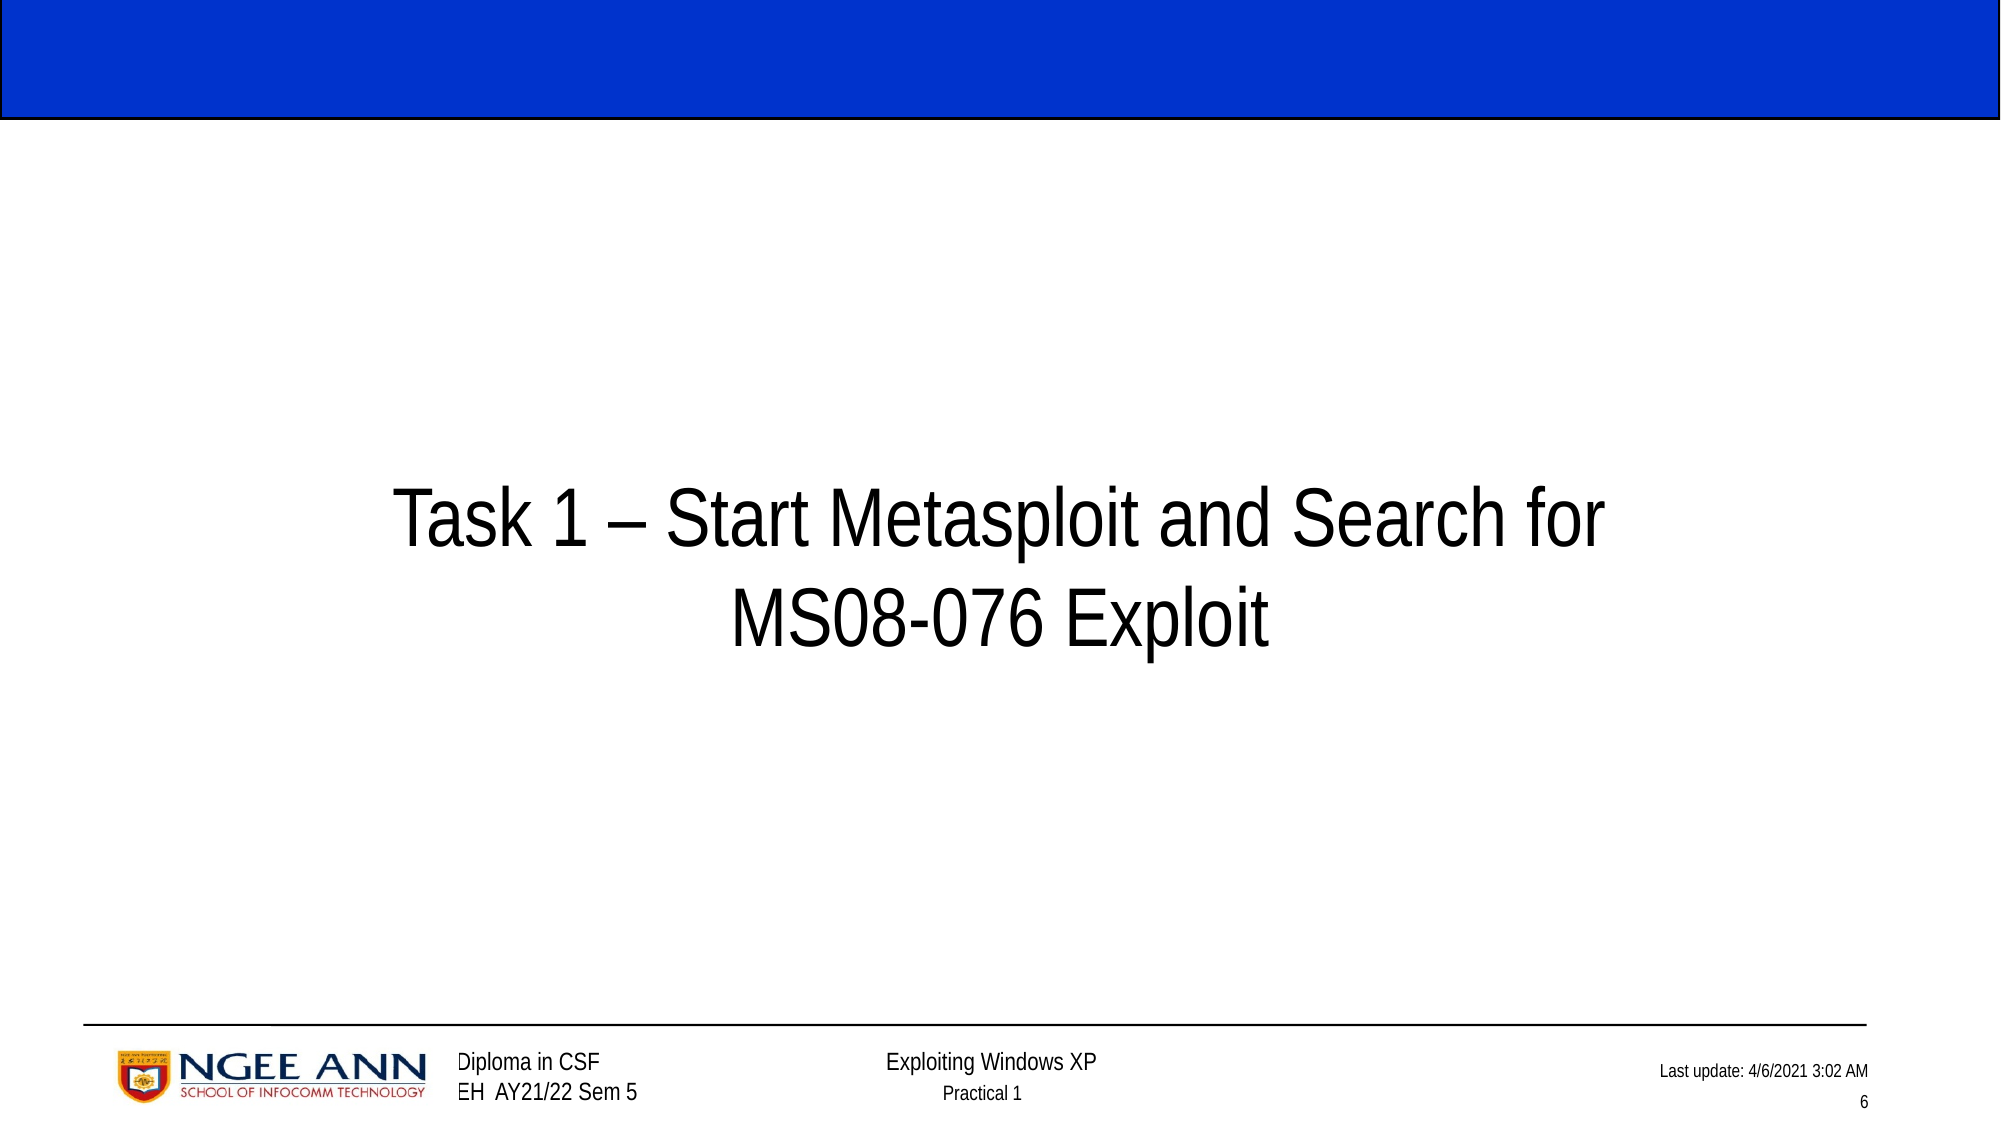

Task 1 – Start Metasploit and Search for MS08-076 Exploit